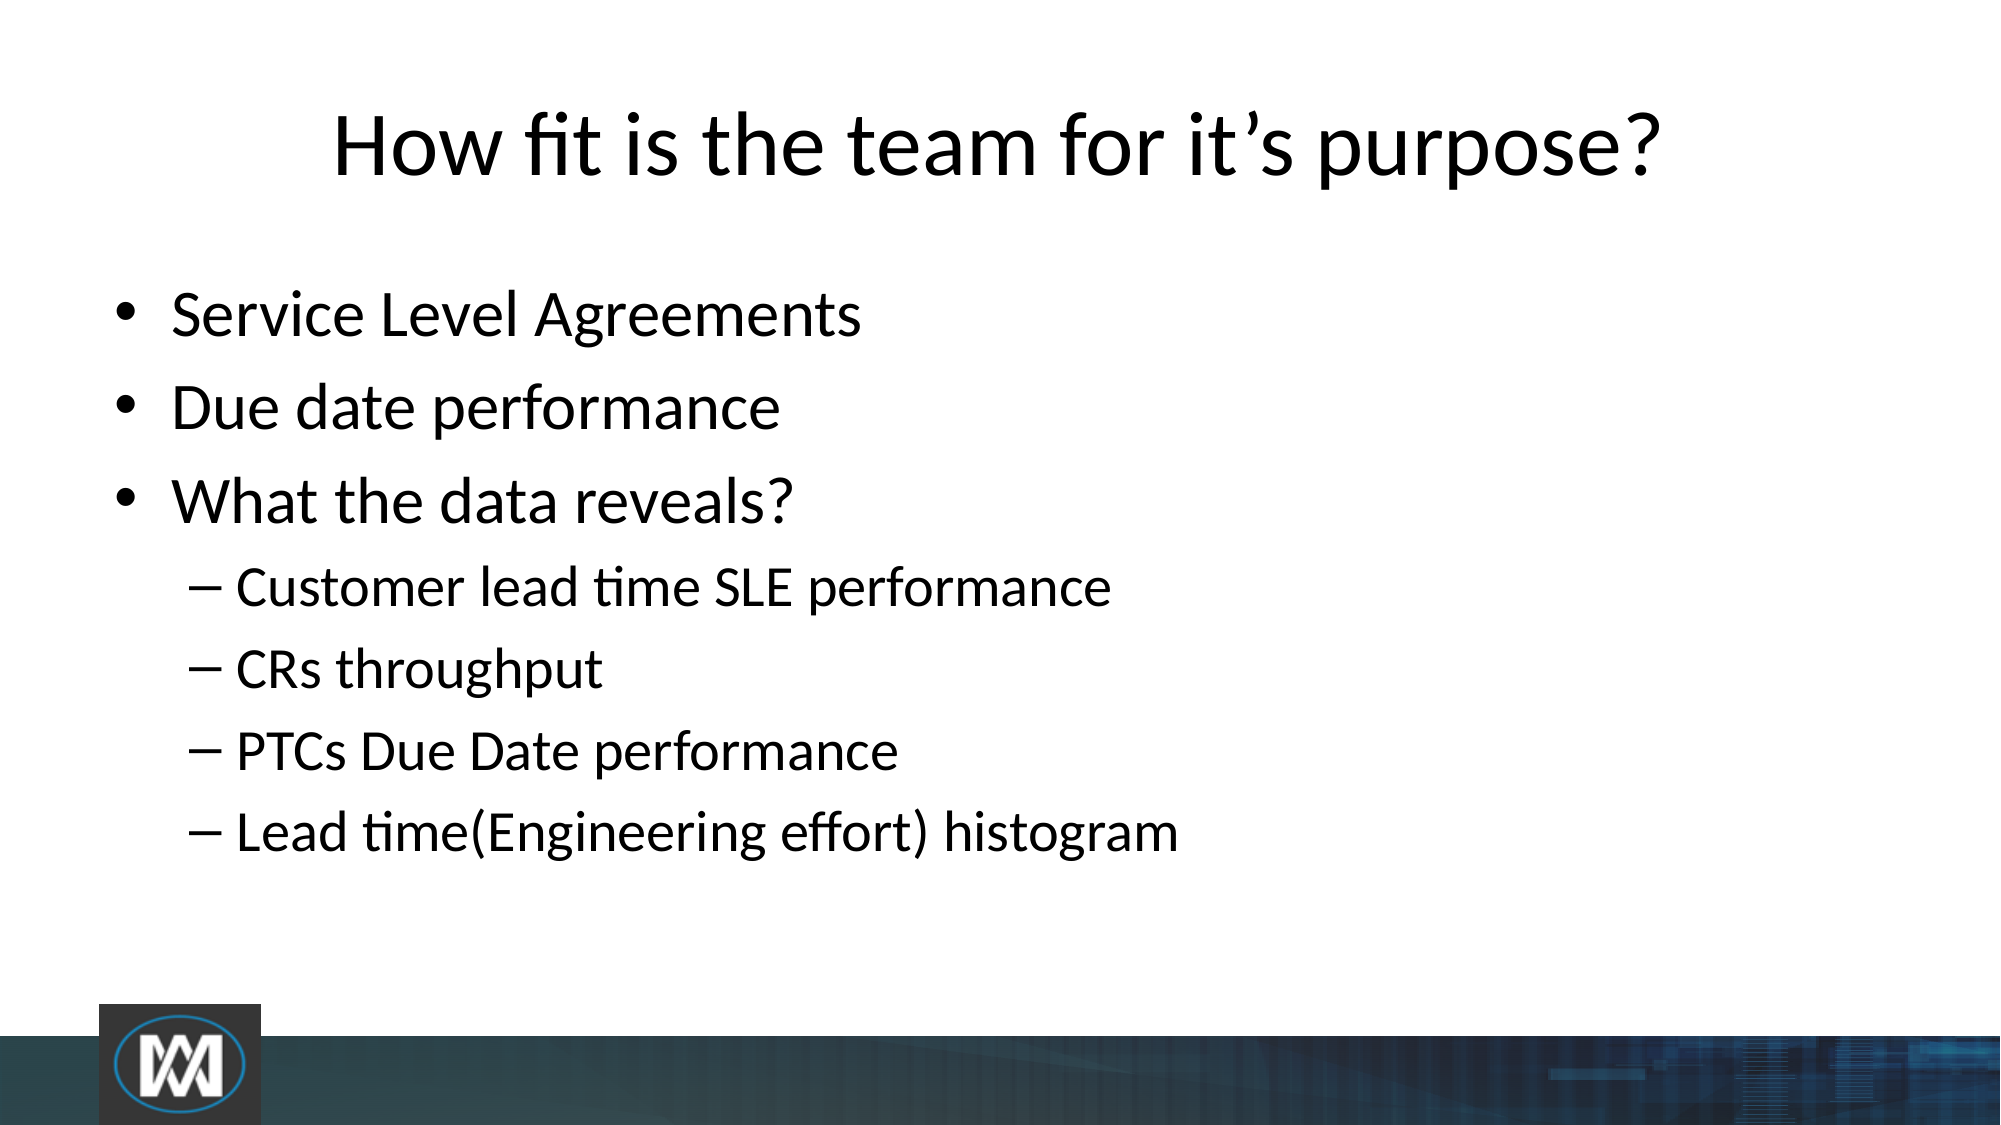

# How fit is the team for it’s purpose?
Service Level Agreements
Due date performance
What the data reveals?
Customer lead time SLE performance
CRs throughput
PTCs Due Date performance
Lead time(Engineering effort) histogram